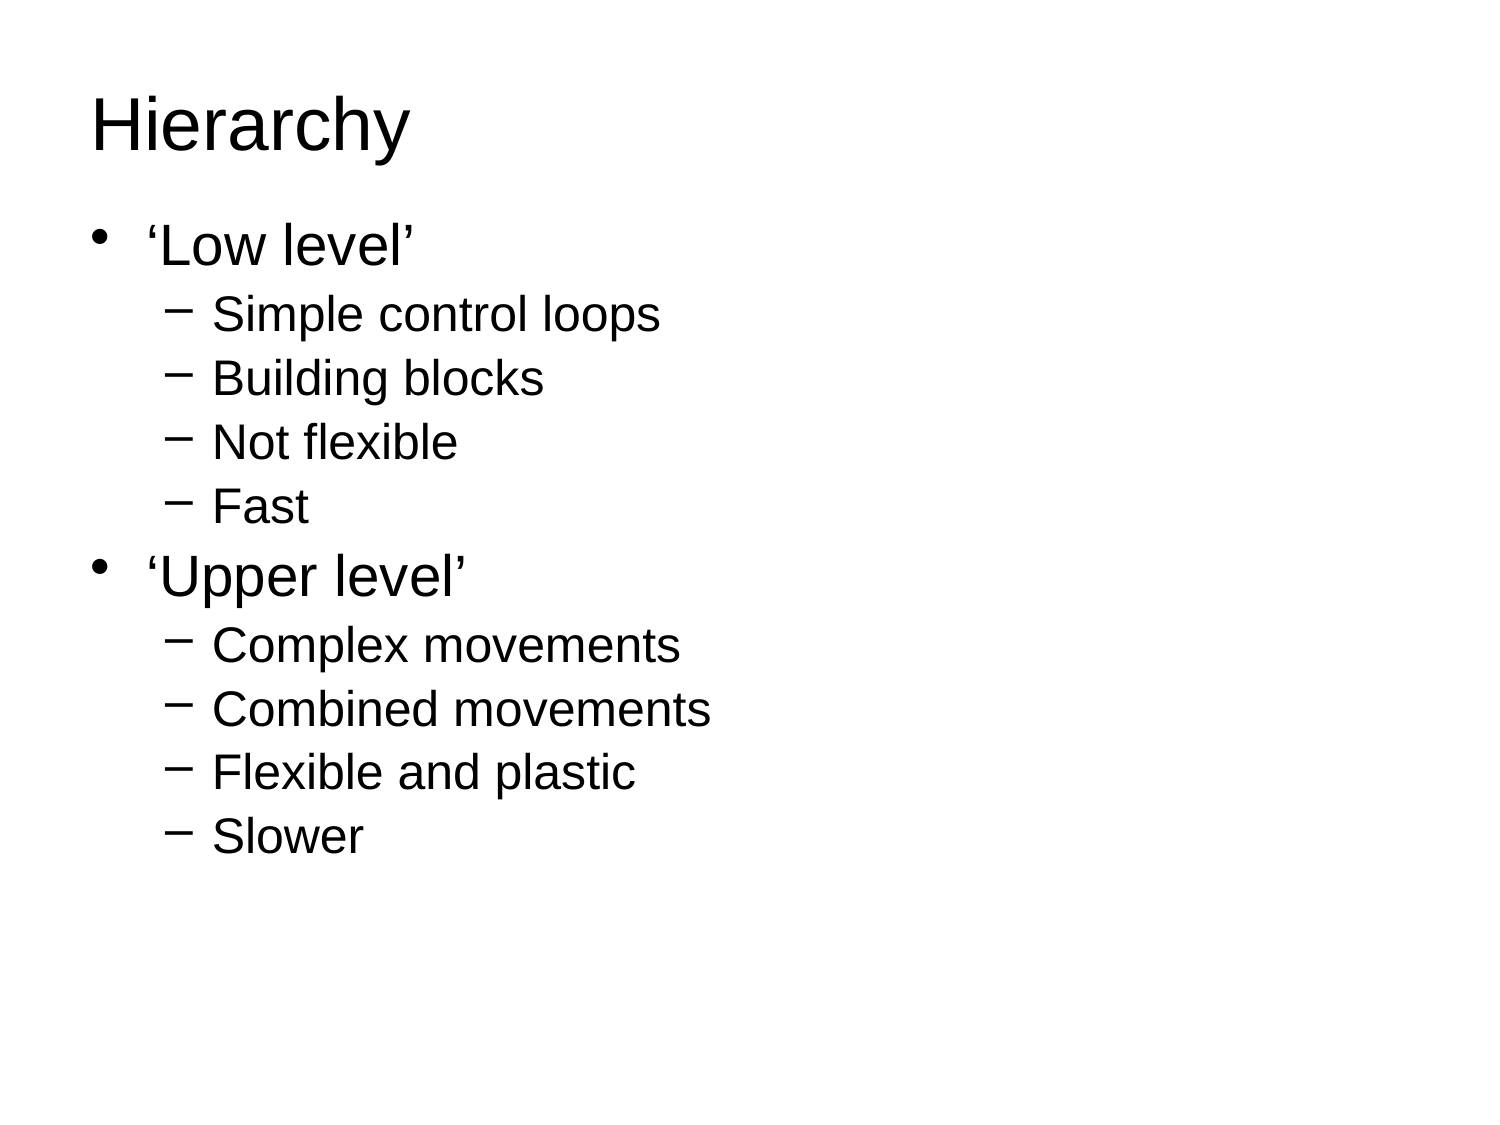

# Hierarchy
‘Low level’
Simple control loops
Building blocks
Not flexible
Fast
‘Upper level’
Complex movements
Combined movements
Flexible and plastic
Slower